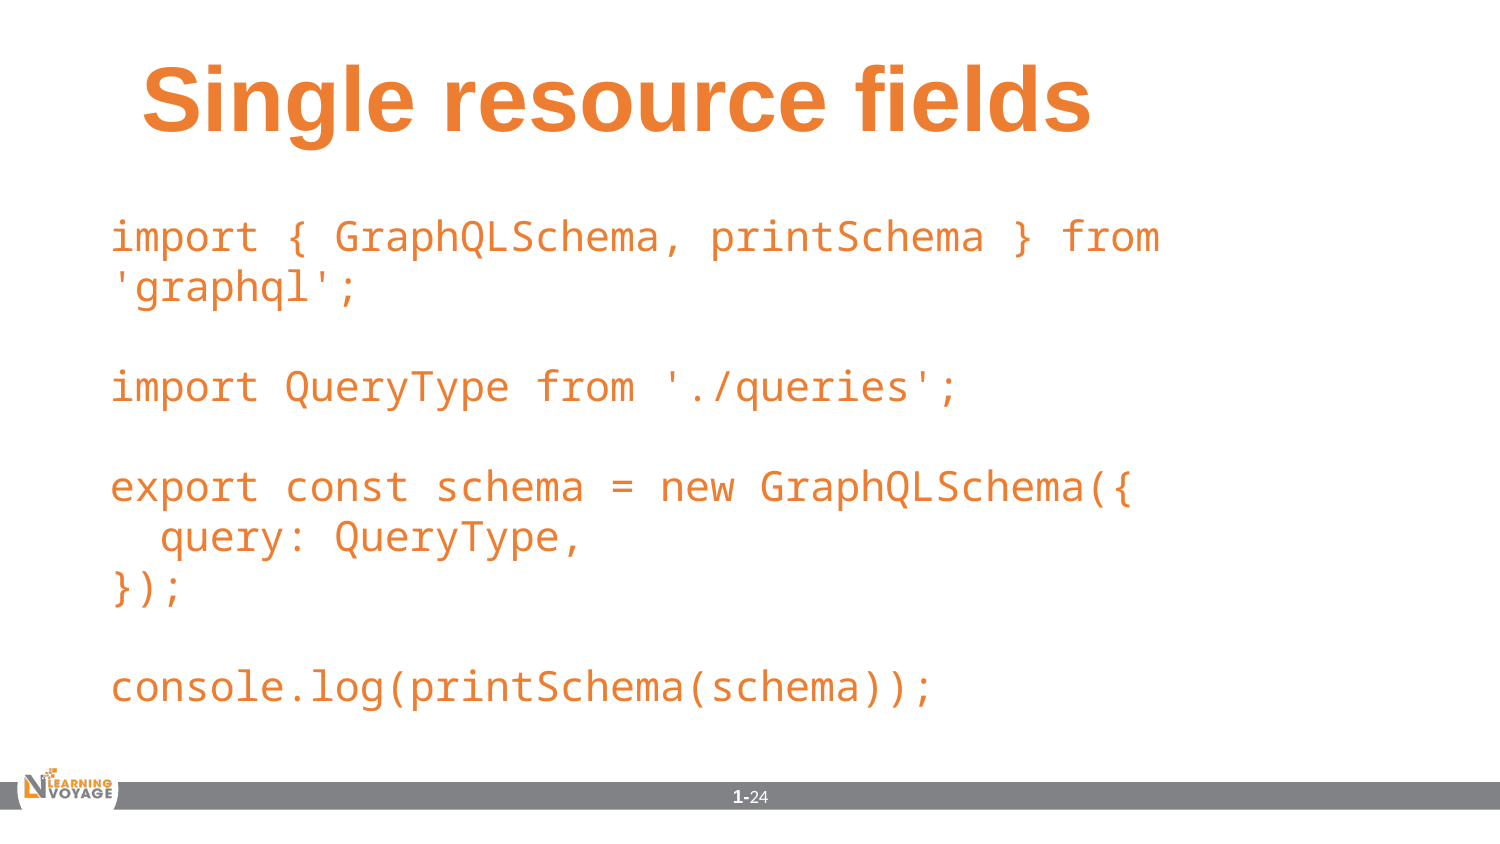

Single resource fields
import { GraphQLSchema, printSchema } from 'graphql';

import QueryType from './queries';

export const schema = new GraphQLSchema({
  query: QueryType,
});

console.log(printSchema(schema));
1-24